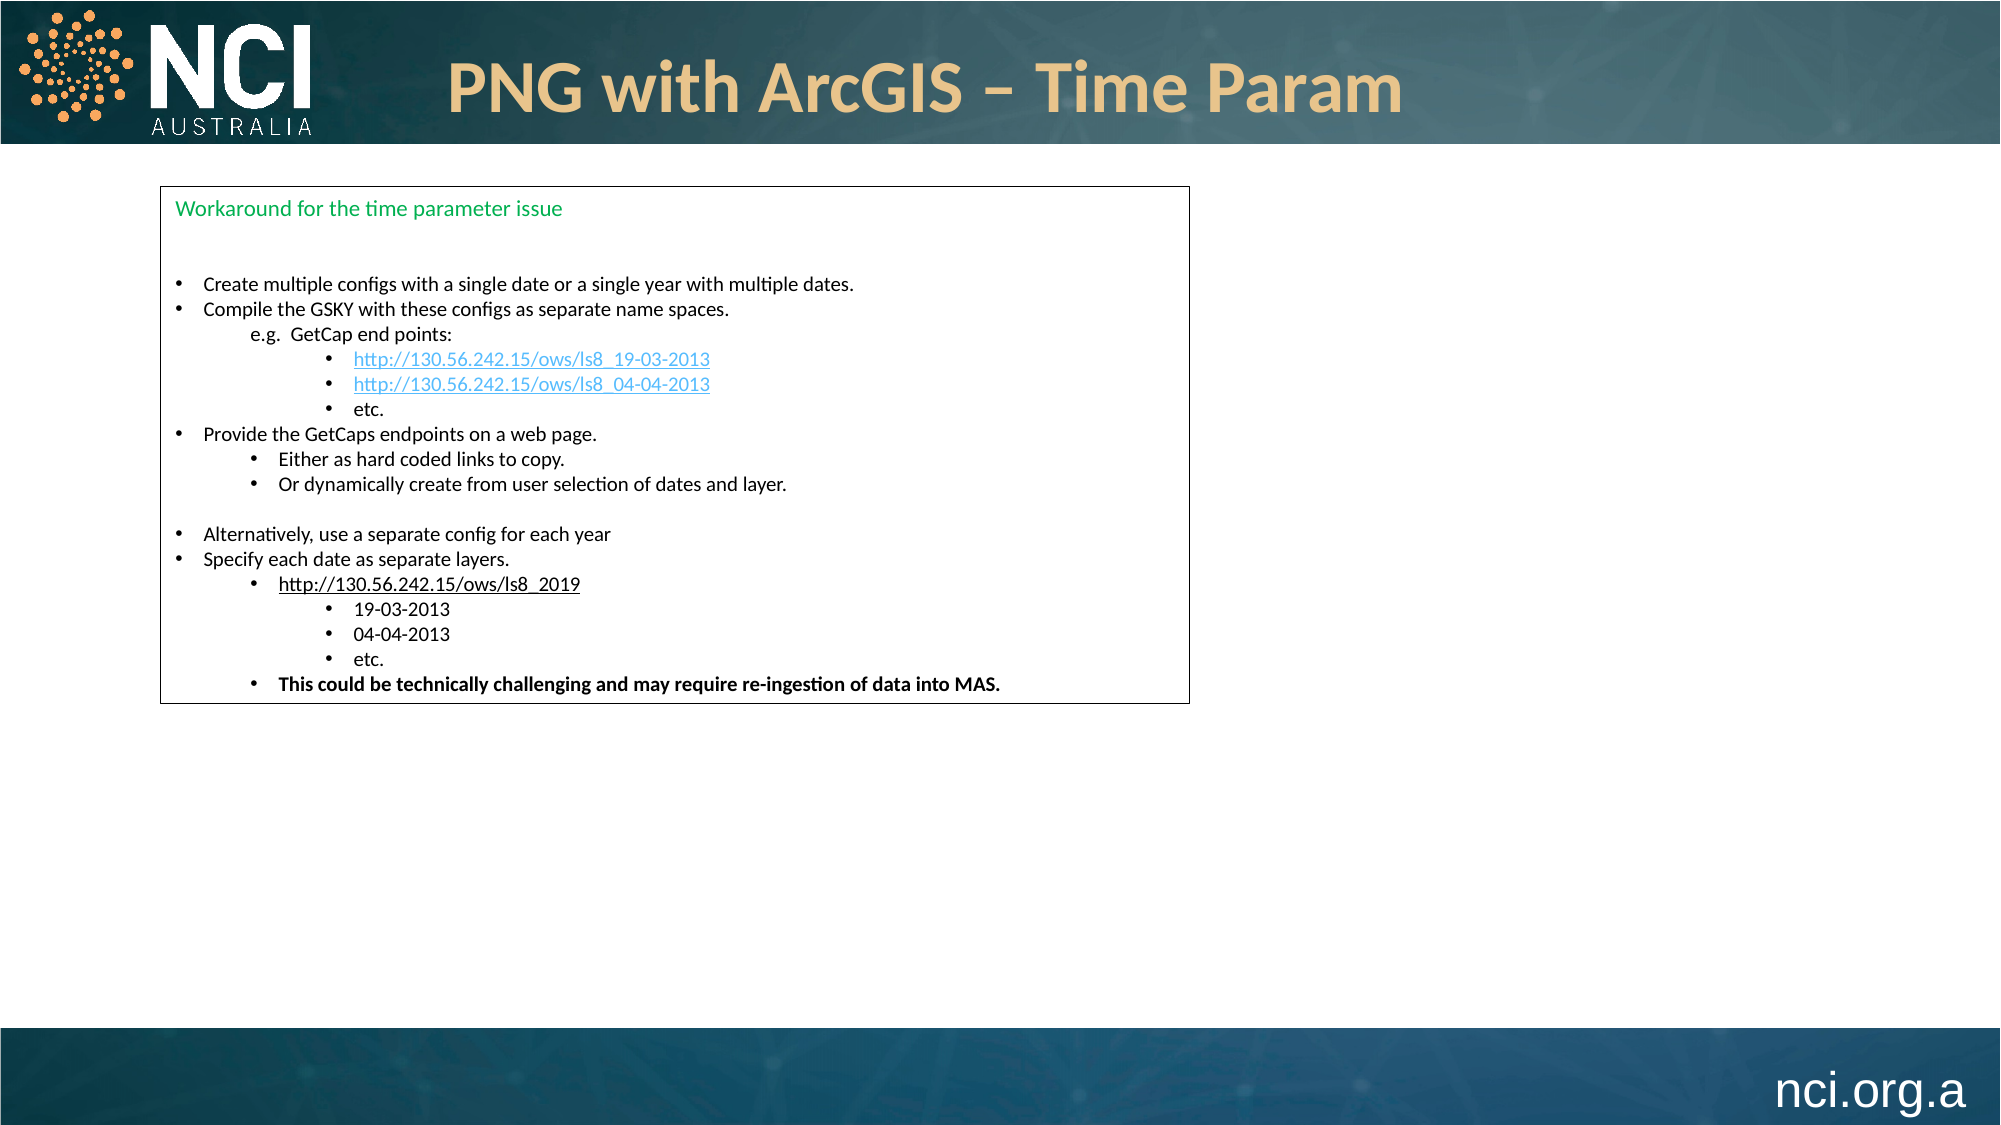

PNG with ArcGIS – Time Param
Workaround for the time parameter issue

Create multiple configs with a single date or a single year with multiple dates.
Compile the GSKY with these configs as separate name spaces.
e.g.  GetCap end points:
http://130.56.242.15/ows/ls8_19-03-2013
http://130.56.242.15/ows/ls8_04-04-2013
etc.
Provide the GetCaps endpoints on a web page.
Either as hard coded links to copy.
Or dynamically create from user selection of dates and layer.

Alternatively, use a separate config for each year
Specify each date as separate layers.
http://130.56.242.15/ows/ls8_2019
19-03-2013
04-04-2013
etc.
This could be technically challenging and may require re-ingestion of data into MAS.
31